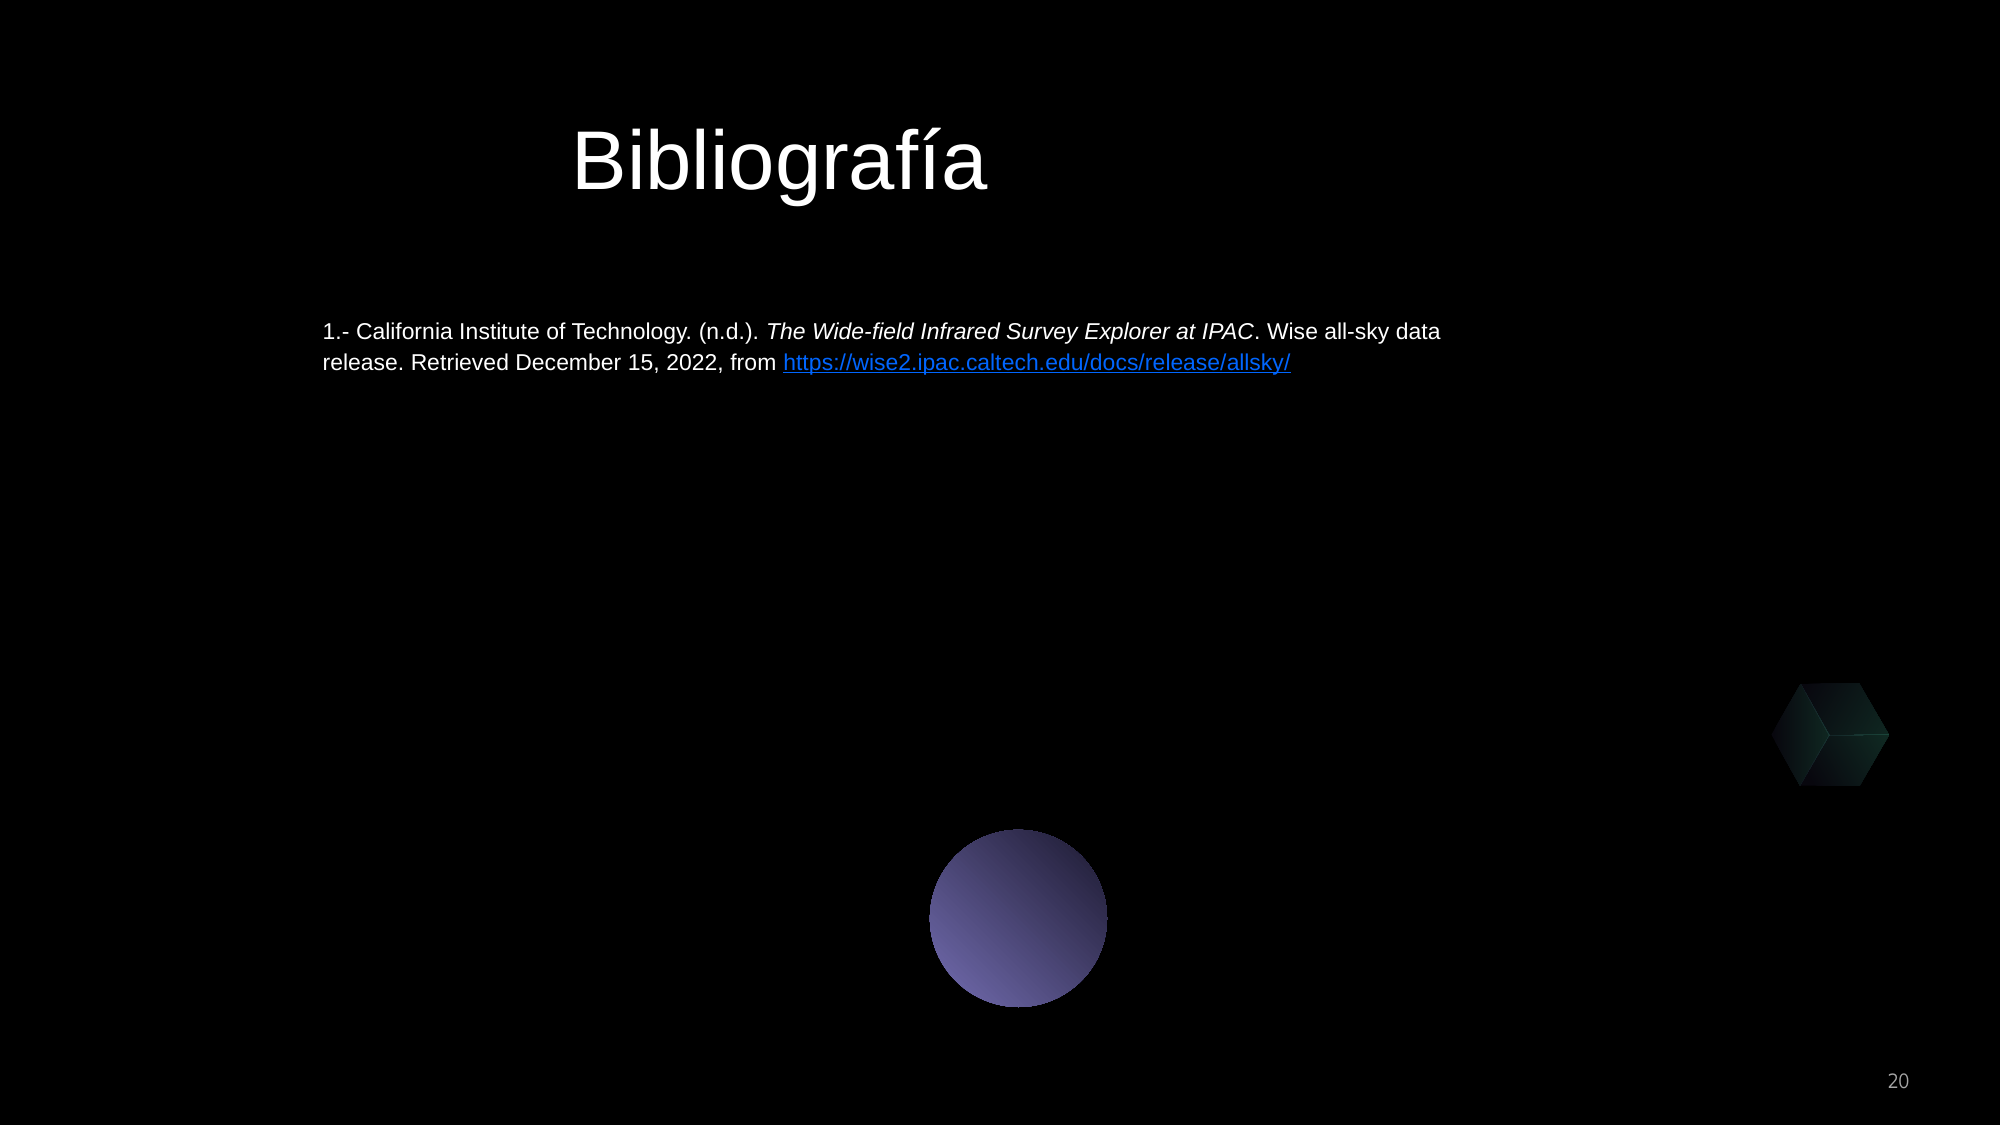

# Bibliografía
1.- California Institute of Technology. (n.d.). The Wide-field Infrared Survey Explorer at IPAC. Wise all-sky data release. Retrieved December 15, 2022, from https://wise2.ipac.caltech.edu/docs/release/allsky/

20